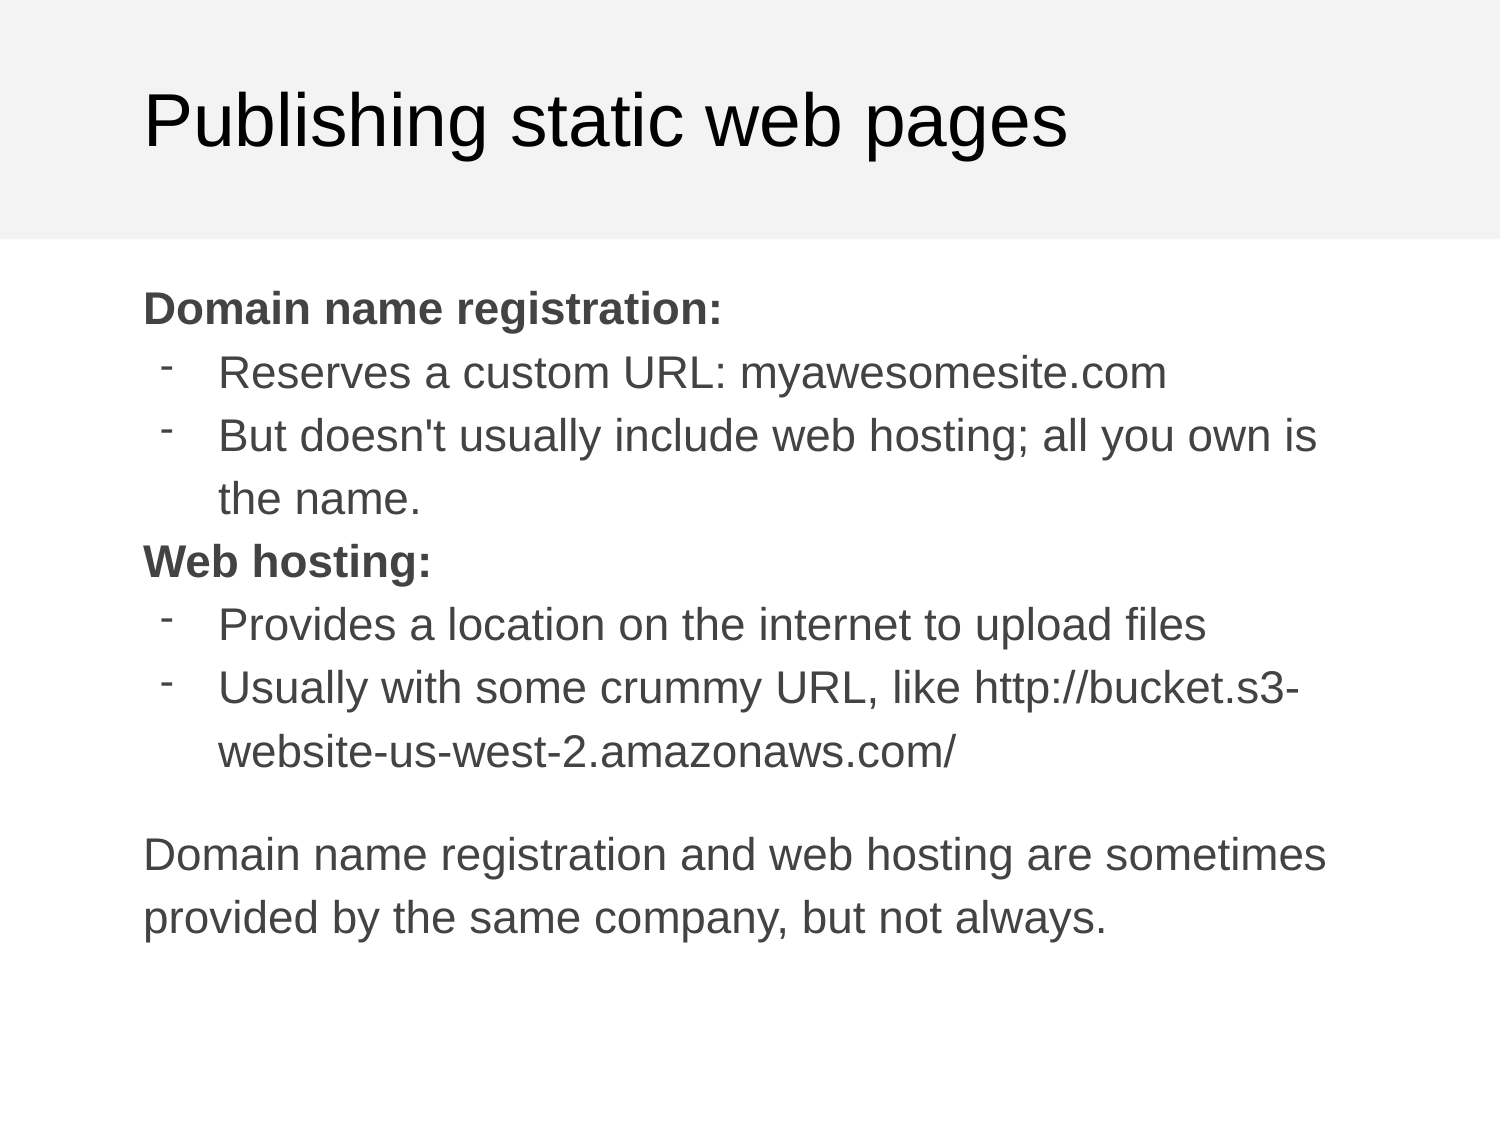

Publishing static web pages
Domain name registration:
Reserves a custom URL: myawesomesite.com
But doesn't usually include web hosting; all you own is the name.
Web hosting:
Provides a location on the internet to upload files
Usually with some crummy URL, like http://bucket.s3-website-us-west-2.amazonaws.com/

Domain name registration and web hosting are sometimes provided by the same company, but not always.